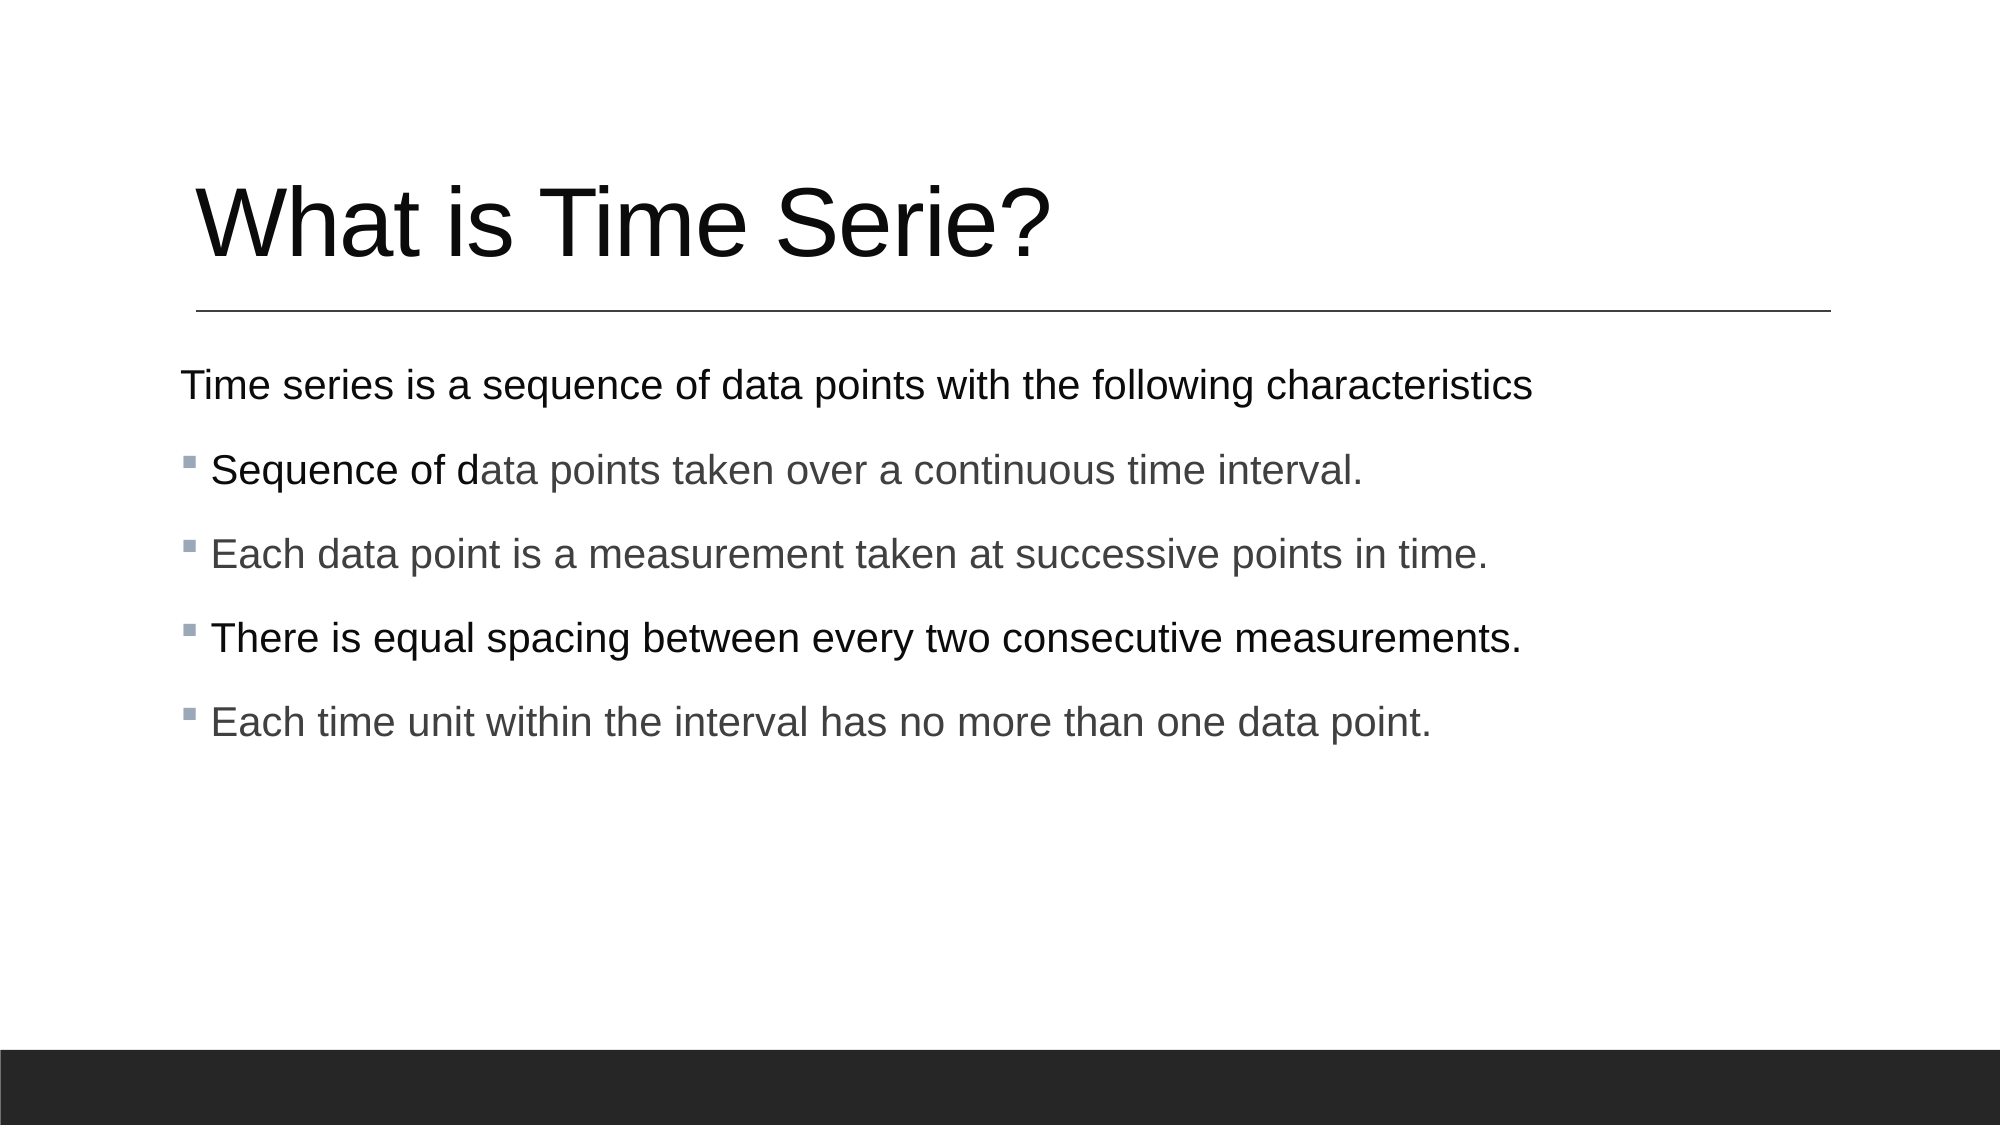

# What is Time Serie?
Time series is a sequence of data points with the following characteristics
 Sequence of data points taken over a continuous time interval.
 Each data point is a measurement taken at successive points in time.
 There is equal spacing between every two consecutive measurements.
 Each time unit within the interval has no more than one data point.